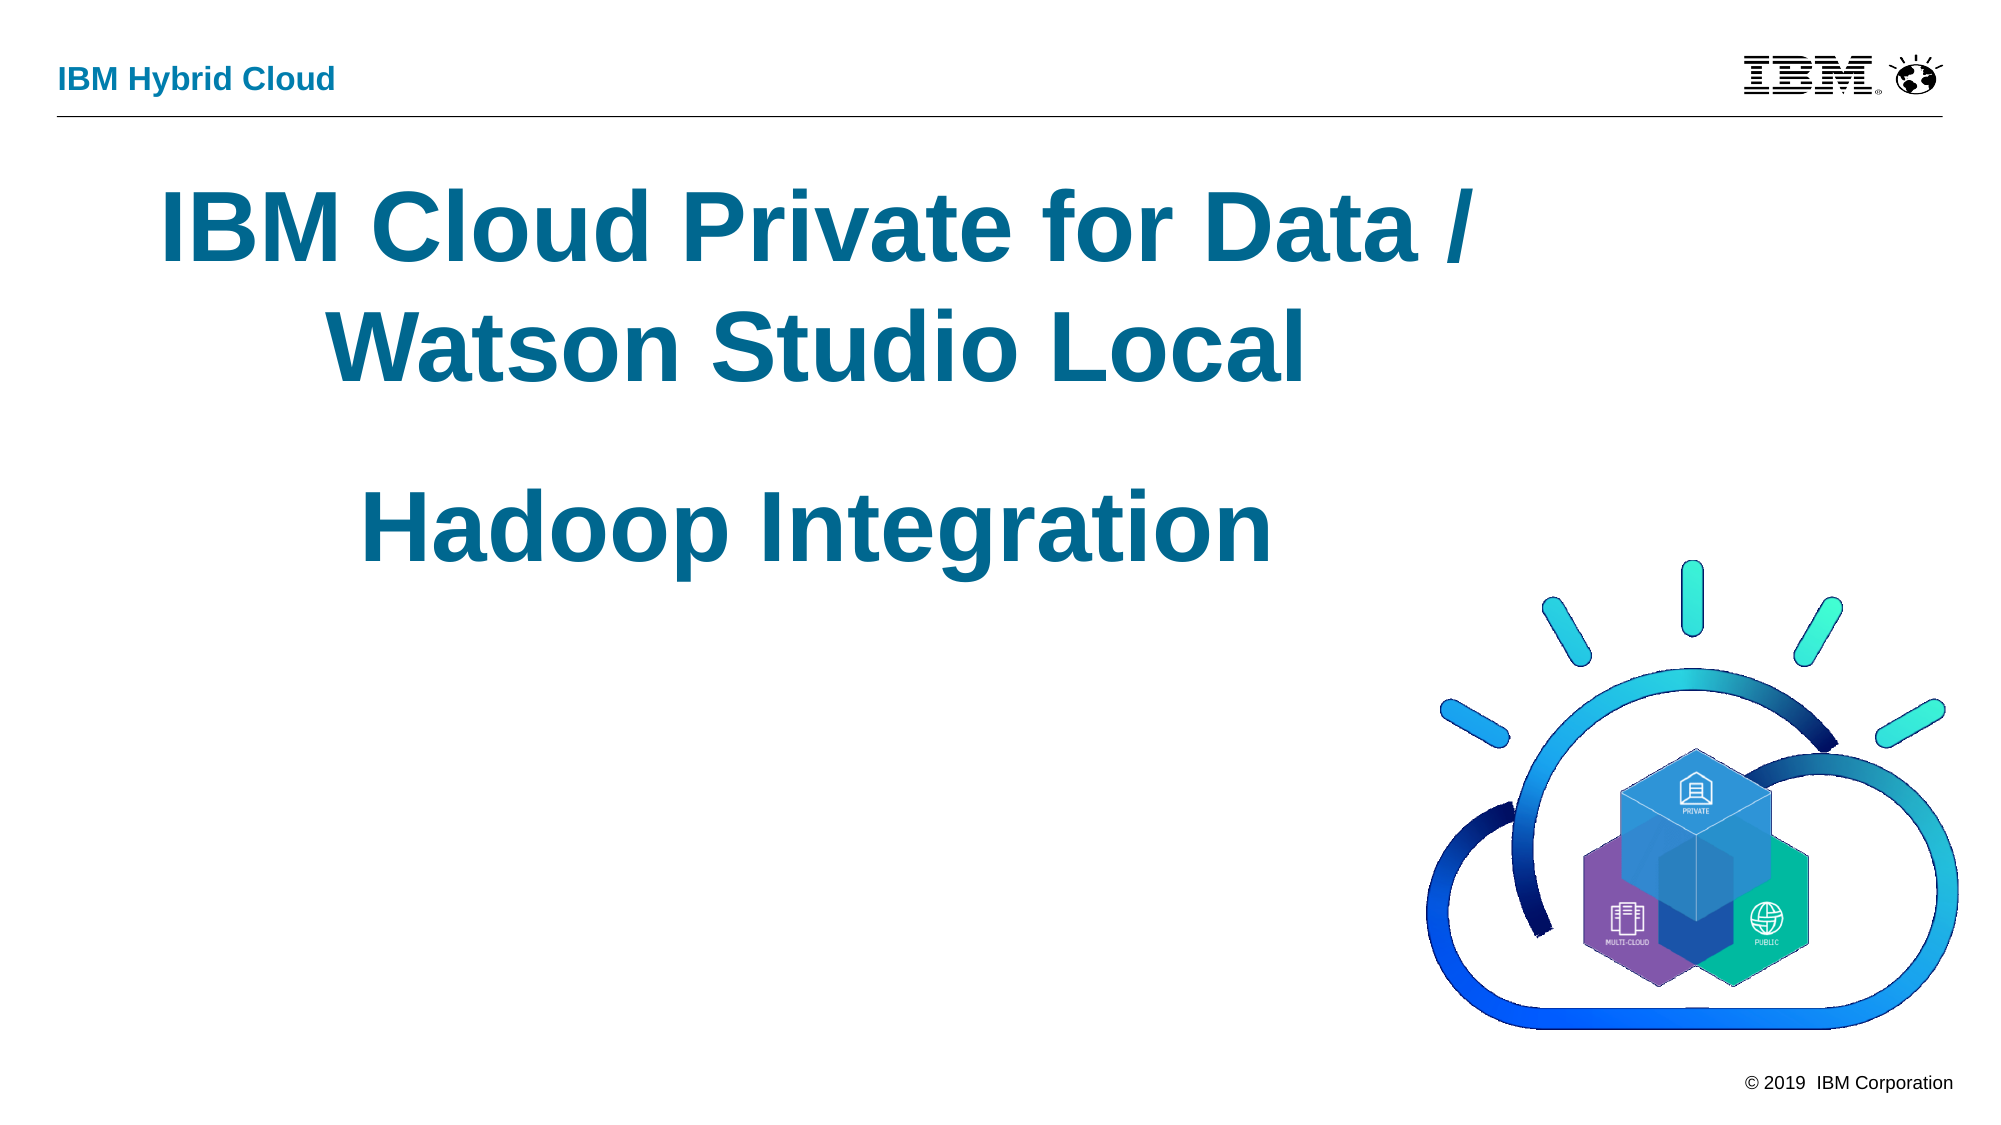

# IBM Cloud Private for Data / Watson Studio Local Hadoop Integration